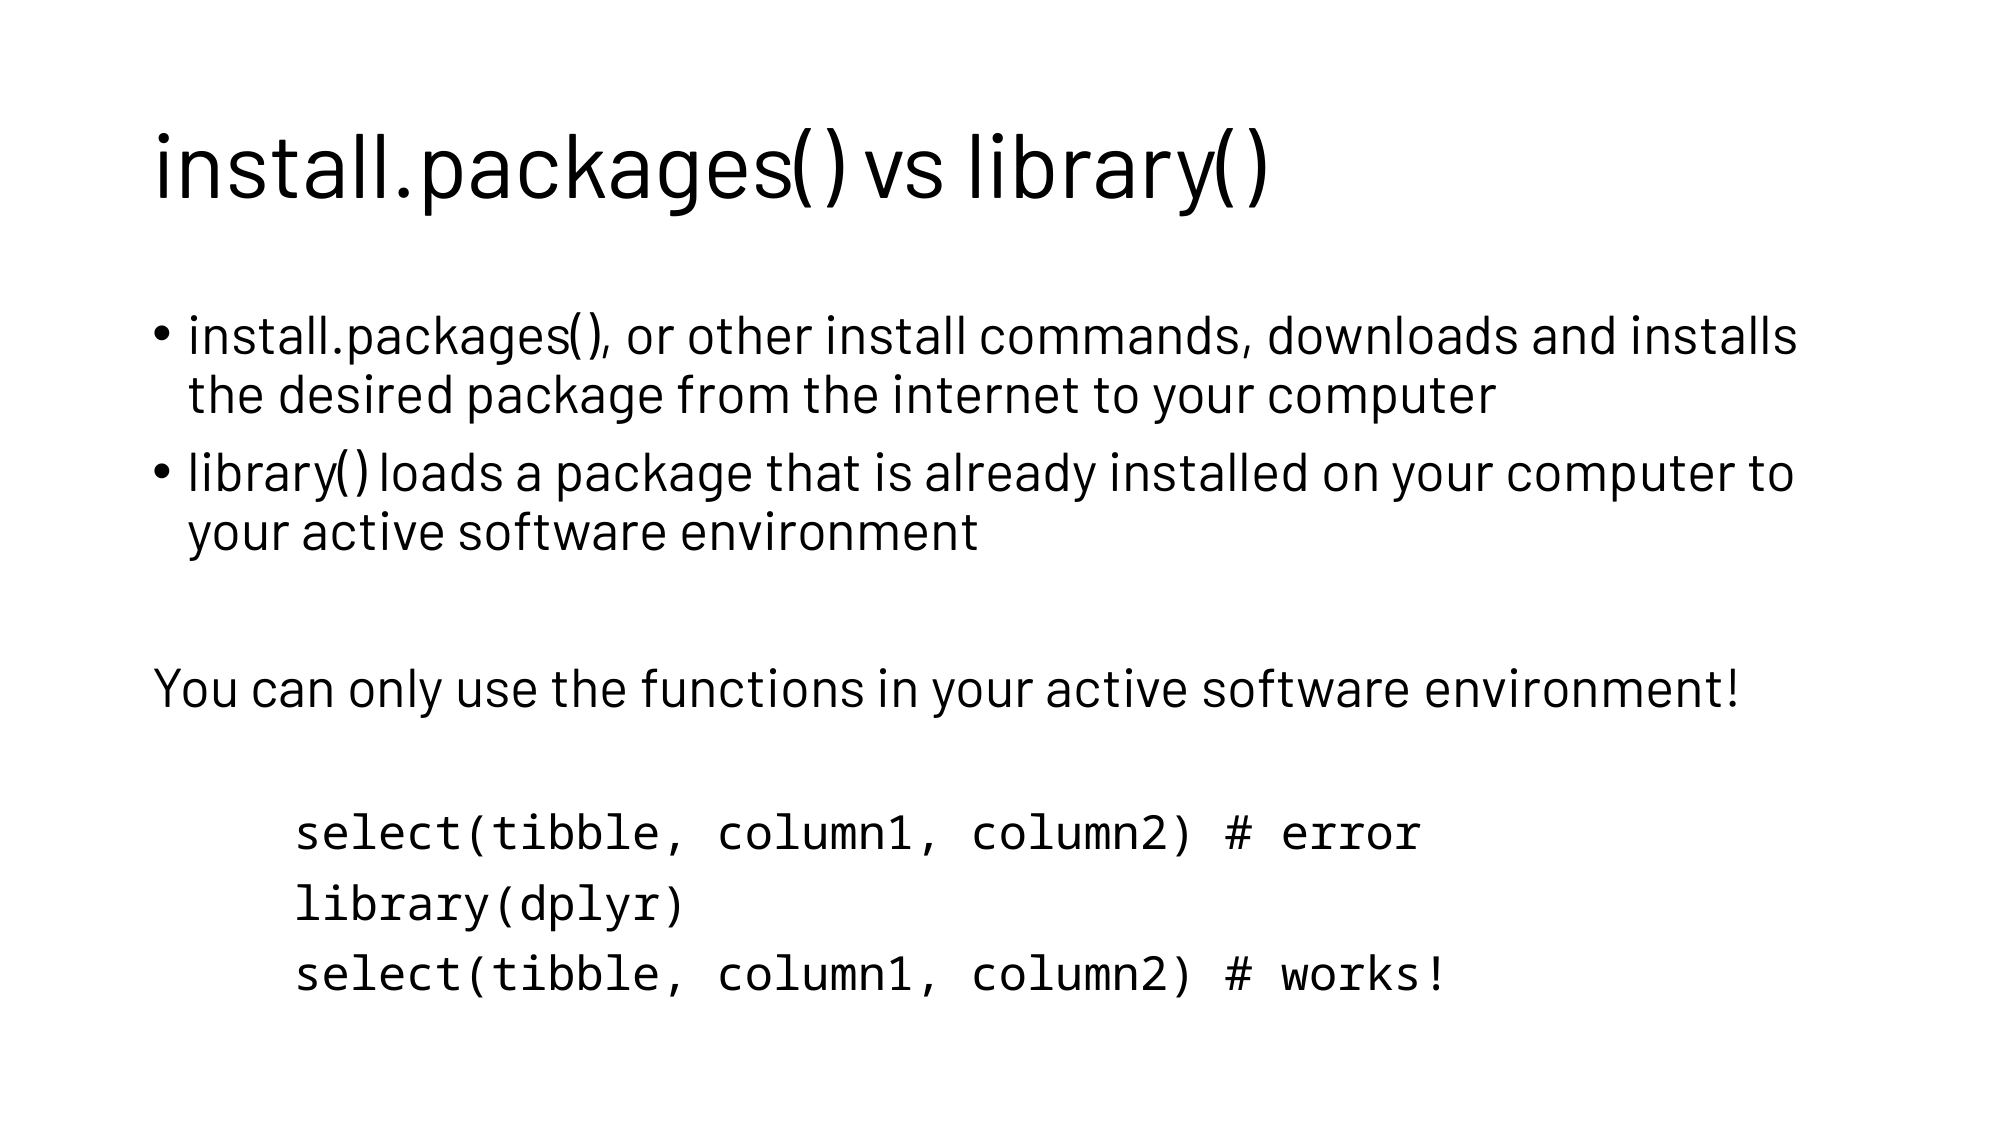

# install.packages() vs library()
install.packages(), or other install commands, downloads and installs the desired package from the internet to your computer
library() loads a package that is already installed on your computer to your active software environment

You can only use the functions in your active software environment!

	select(tibble, column1, column2) # error
	library(dplyr)
	select(tibble, column1, column2) # works!